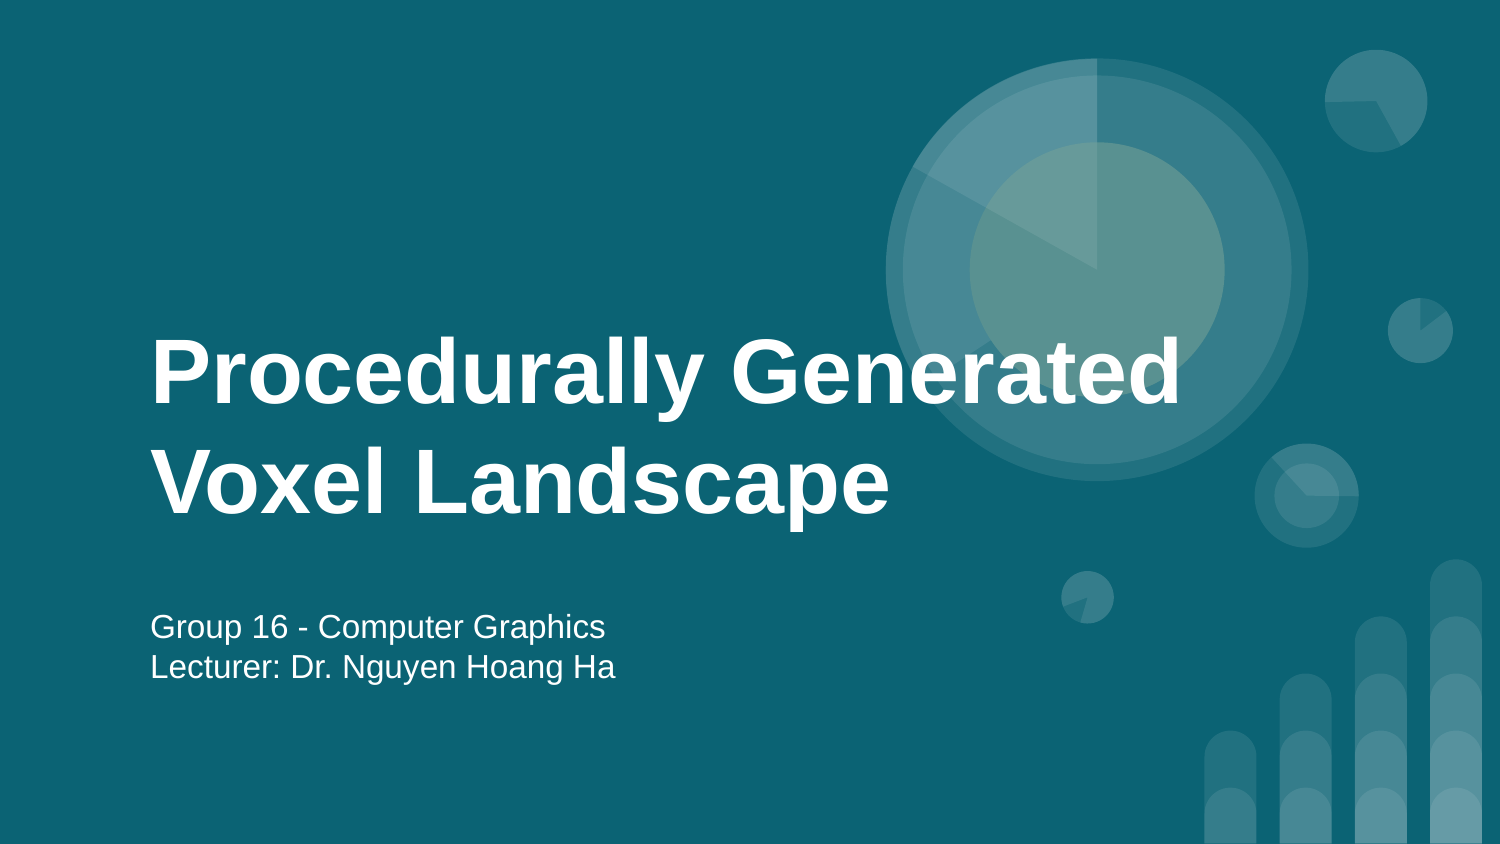

# Procedurally Generated Voxel Landscape
Group 16 - Computer Graphics
Lecturer: Dr. Nguyen Hoang Ha